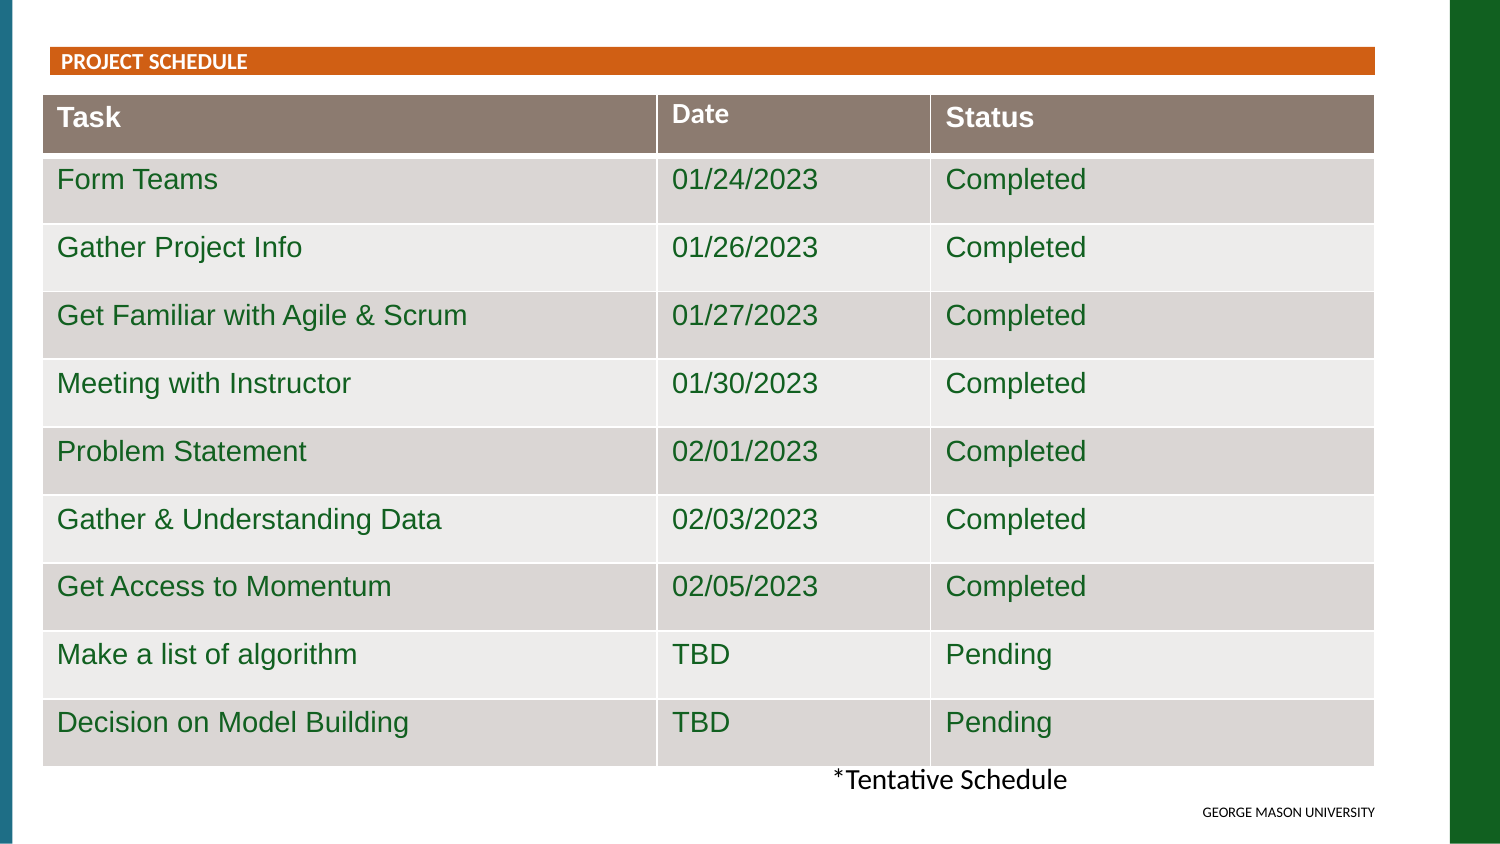

PROJECT SCHEDULE
| Task | Date | Status |
| --- | --- | --- |
| Form Teams | 01/24/2023 | Completed |
| Gather Project Info | 01/26/2023 | Completed |
| Get Familiar with Agile & Scrum | 01/27/2023 | Completed |
| Meeting with Instructor | 01/30/2023 | Completed |
| Problem Statement | 02/01/2023 | Completed |
| Gather & Understanding Data | 02/03/2023 | Completed |
| Get Access to Momentum | 02/05/2023 | Completed |
| Make a list of algorithm | TBD | Pending |
| Decision on Model Building | TBD | Pending |
*Tentative Schedule